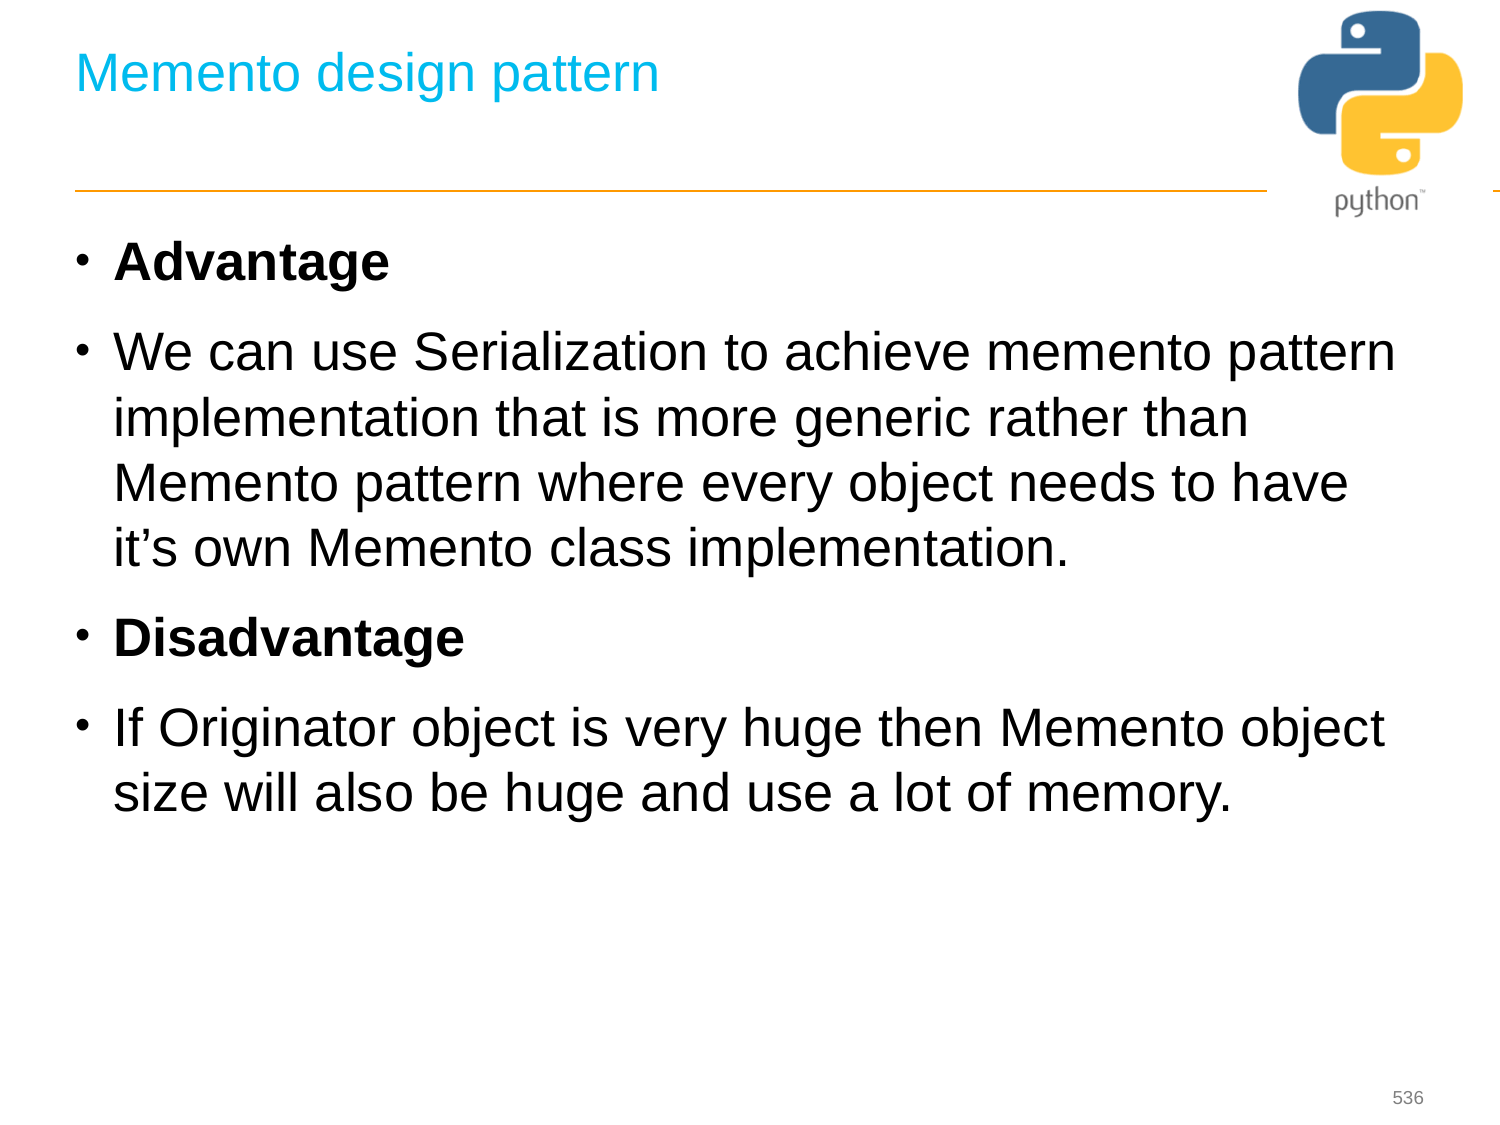

# Memento design pattern
Advantage
We can use Serialization to achieve memento pattern implementation that is more generic rather than Memento pattern where every object needs to have it’s own Memento class implementation.
Disadvantage
If Originator object is very huge then Memento object size will also be huge and use a lot of memory.